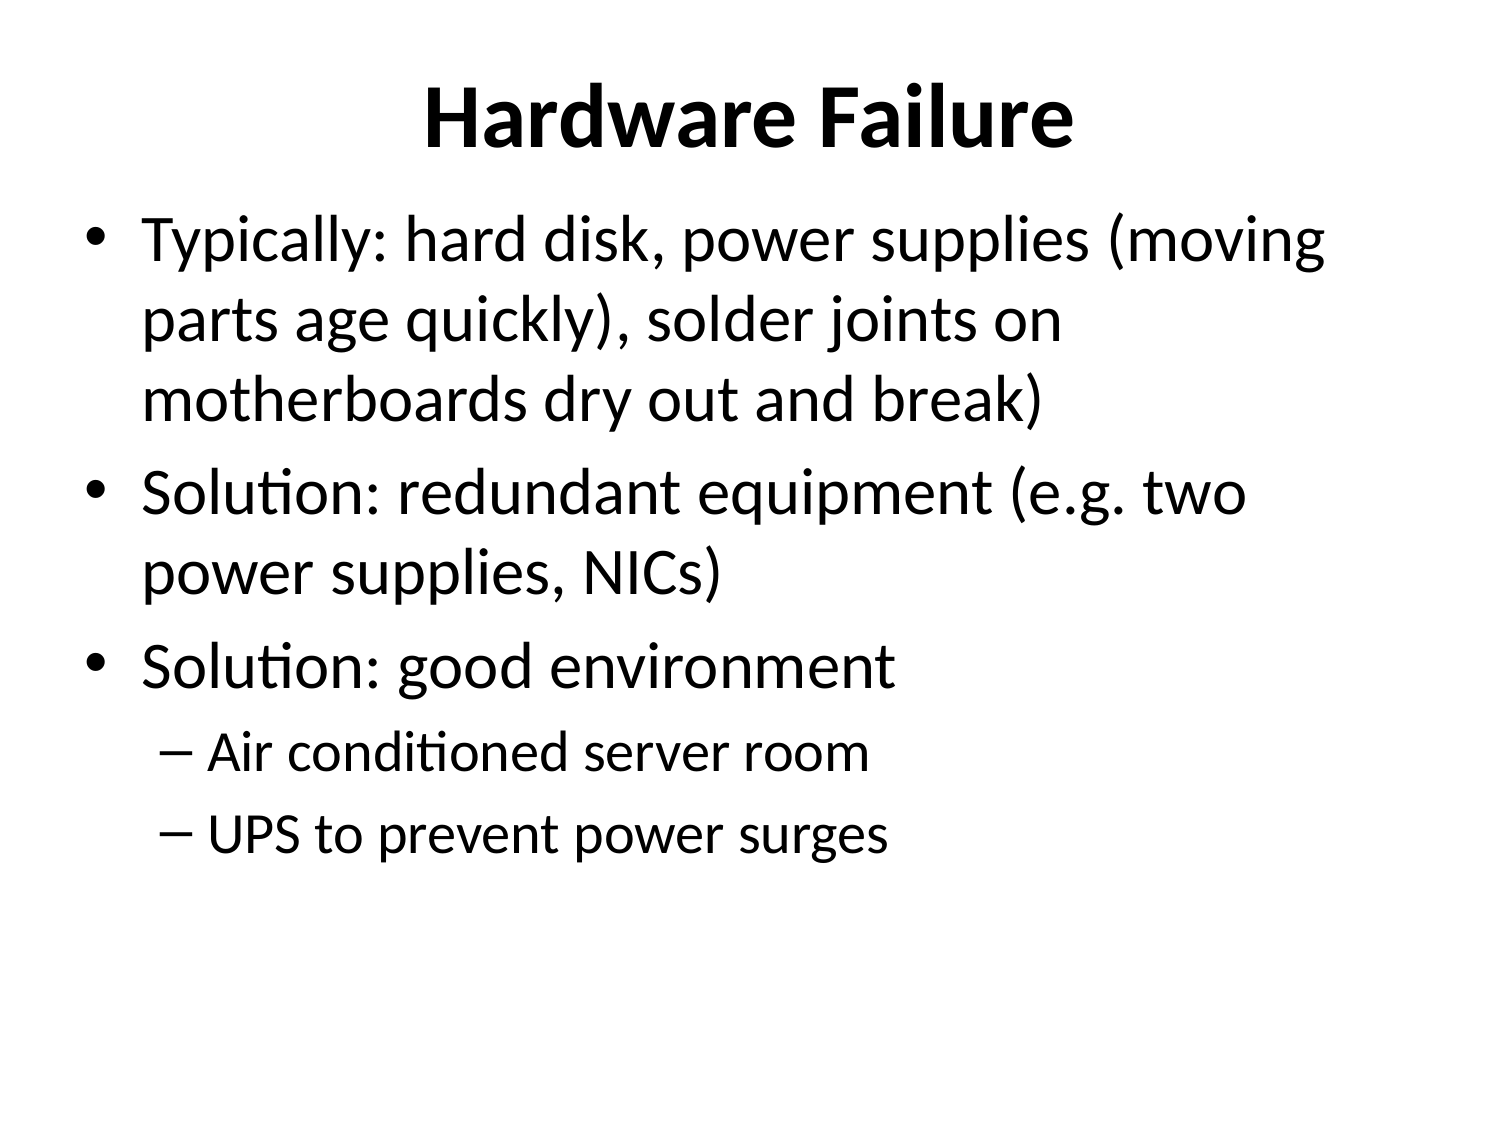

# Hardware Failure
Typically: hard disk, power supplies (moving parts age quickly), solder joints on motherboards dry out and break)
Solution: redundant equipment (e.g. two power supplies, NICs)
Solution: good environment
Air conditioned server room
UPS to prevent power surges